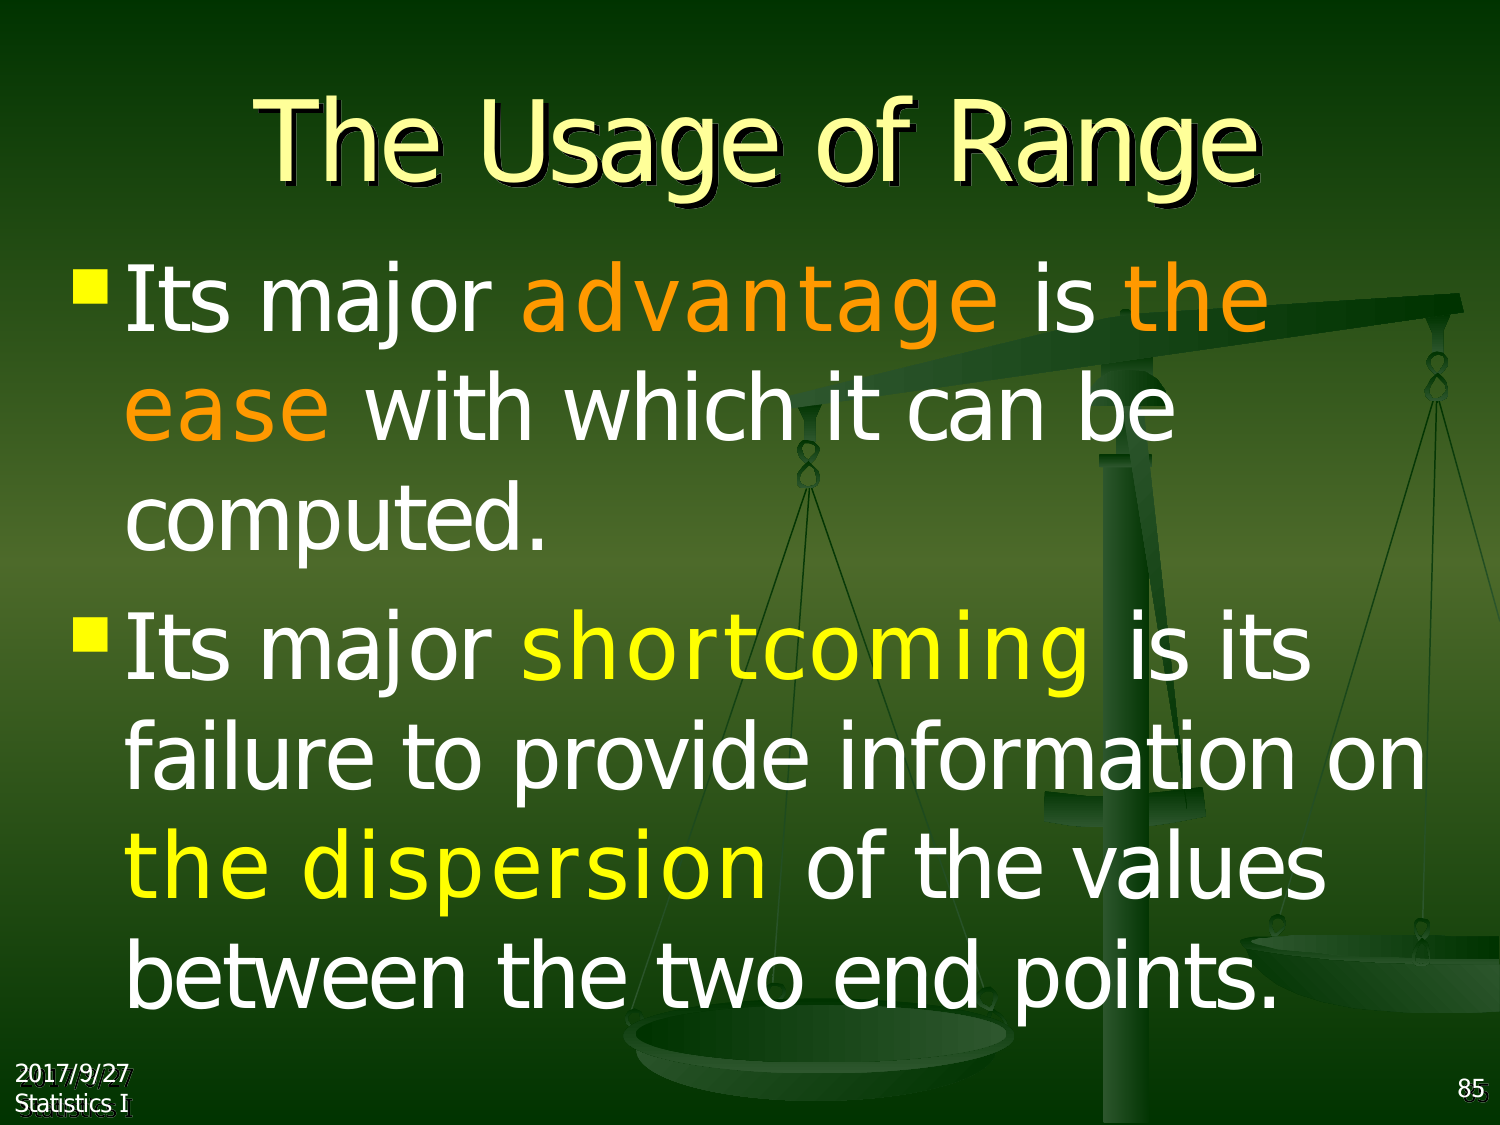

# The Usage of Range
Its major advantage is the ease with which it can be computed.
Its major shortcoming is its failure to provide information on the dispersion of the values between the two end points.
2017/9/27
Statistics I
85